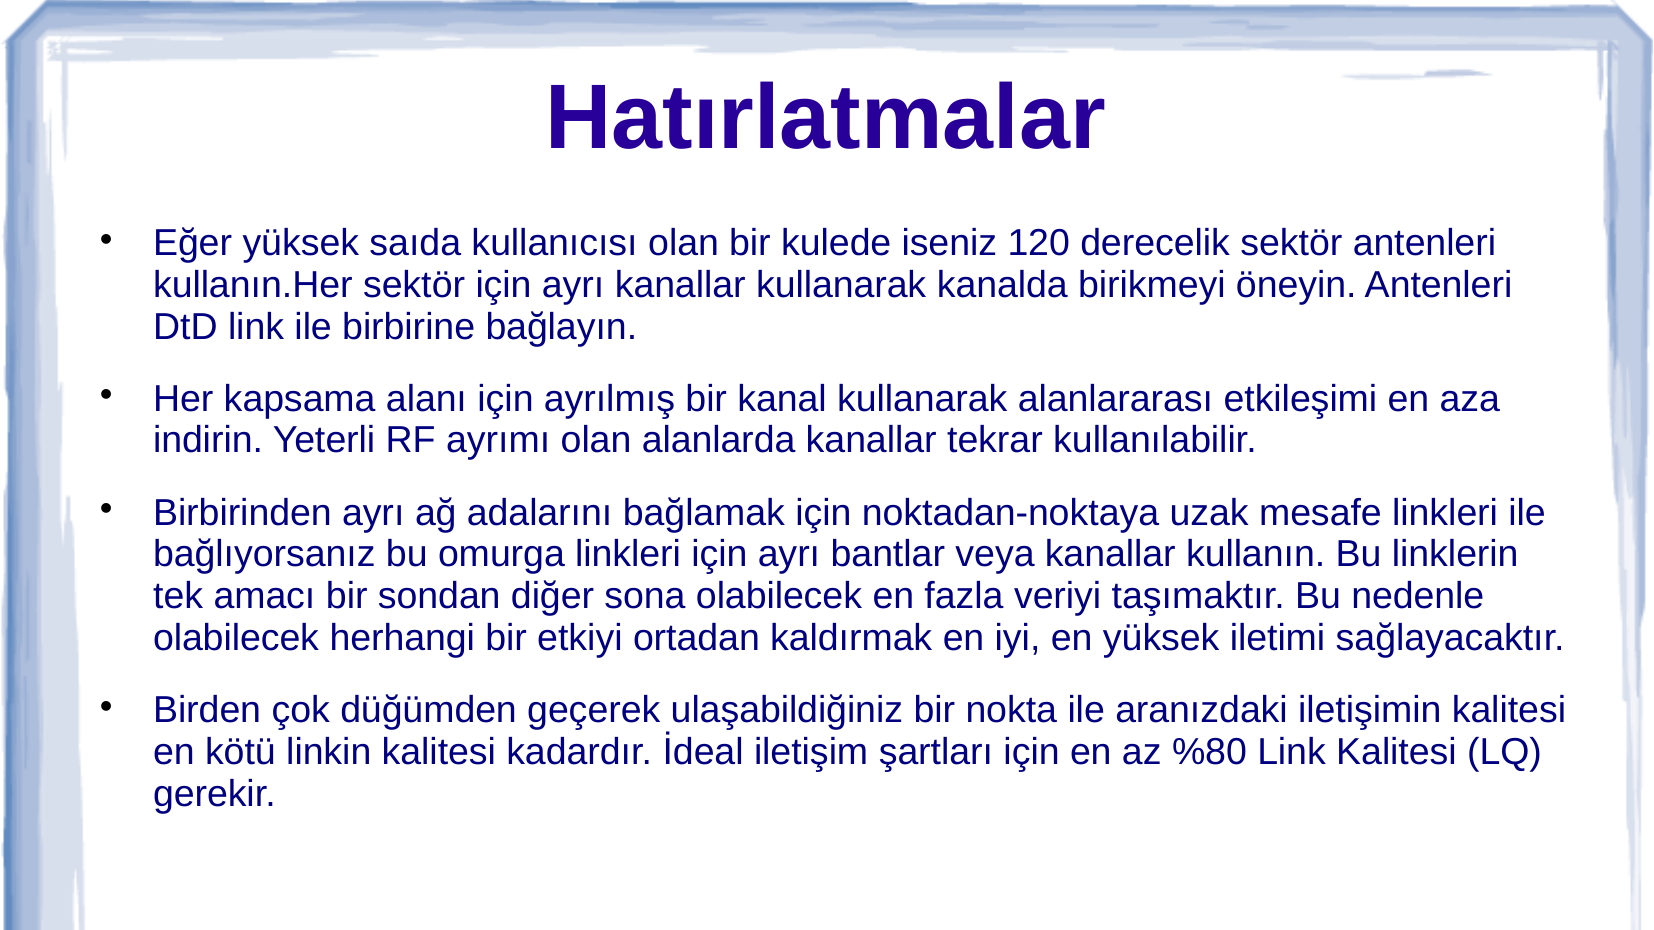

Hatırlatmalar
Eğer yüksek saıda kullanıcısı olan bir kulede iseniz 120 derecelik sektör antenleri kullanın.Her sektör için ayrı kanallar kullanarak kanalda birikmeyi öneyin. Antenleri DtD link ile birbirine bağlayın.
Her kapsama alanı için ayrılmış bir kanal kullanarak alanlararası etkileşimi en aza indirin. Yeterli RF ayrımı olan alanlarda kanallar tekrar kullanılabilir.
Birbirinden ayrı ağ adalarını bağlamak için noktadan-noktaya uzak mesafe linkleri ile bağlıyorsanız bu omurga linkleri için ayrı bantlar veya kanallar kullanın. Bu linklerin tek amacı bir sondan diğer sona olabilecek en fazla veriyi taşımaktır. Bu nedenle olabilecek herhangi bir etkiyi ortadan kaldırmak en iyi, en yüksek iletimi sağlayacaktır.
Birden çok düğümden geçerek ulaşabildiğiniz bir nokta ile aranızdaki iletişimin kalitesi en kötü linkin kalitesi kadardır. İdeal iletişim şartları için en az %80 Link Kalitesi (LQ) gerekir.